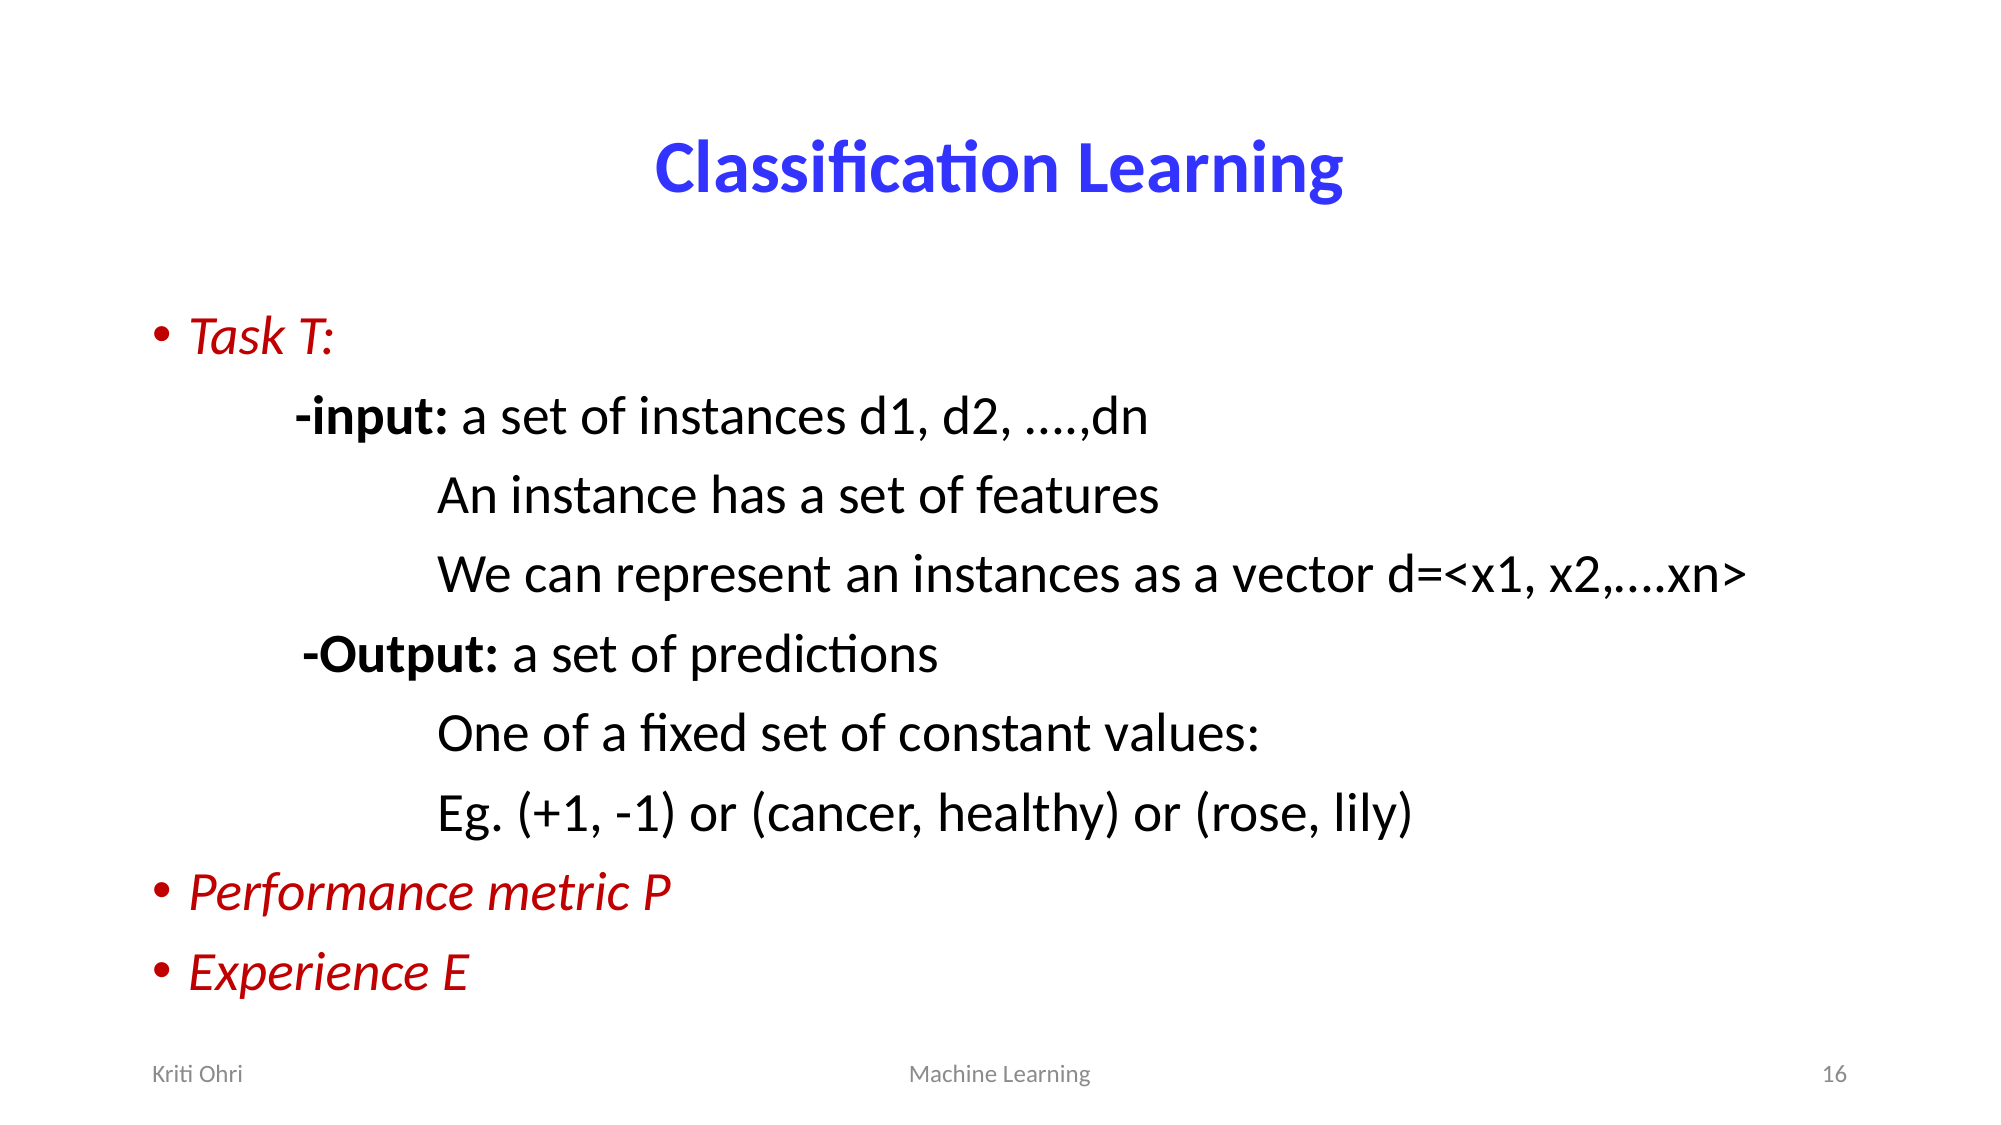

# Classification Learning
Task T:
	-input: a set of instances d1, d2, ….,dn
		An instance has a set of features
		We can represent an instances as a vector d=<x1, x2,….xn>
            -Output: a set of predictions
		One of a fixed set of constant values:
		Eg. (+1, -1) or (cancer, healthy) or (rose, lily)
Performance metric P
Experience E

Kriti Ohri
Machine Learning
16